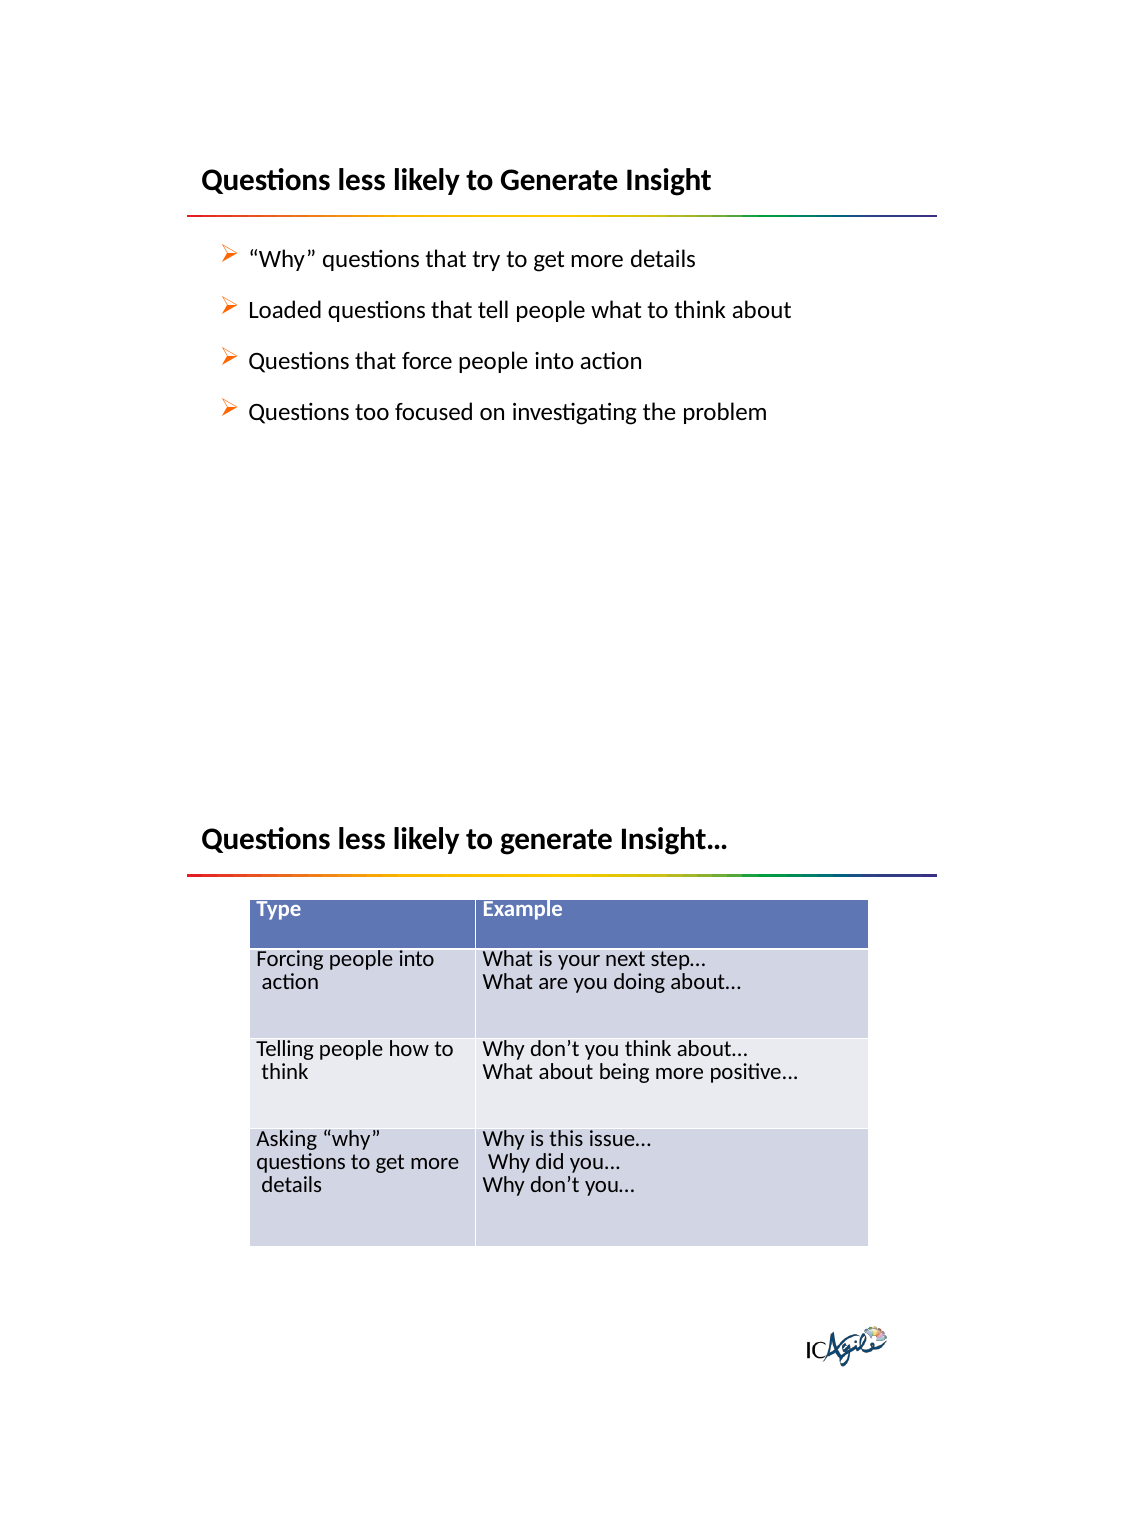

Questions less likely to Generate Insight

“Why” questions that try to get more details
Loaded questions that tell people what to think about
Questions that force people into action
Questions too focused on investigating the problem

Questions less likely to generate Insight…

| Type | Example |
| --- | --- |
| Forcing people into action | What is your next step… What are you doing about… |
| Telling people how to think | Why don’t you think about… What about being more positive... |
| Asking “why” questions to get more details | Why is this issue… Why did you... Why don’t you… |